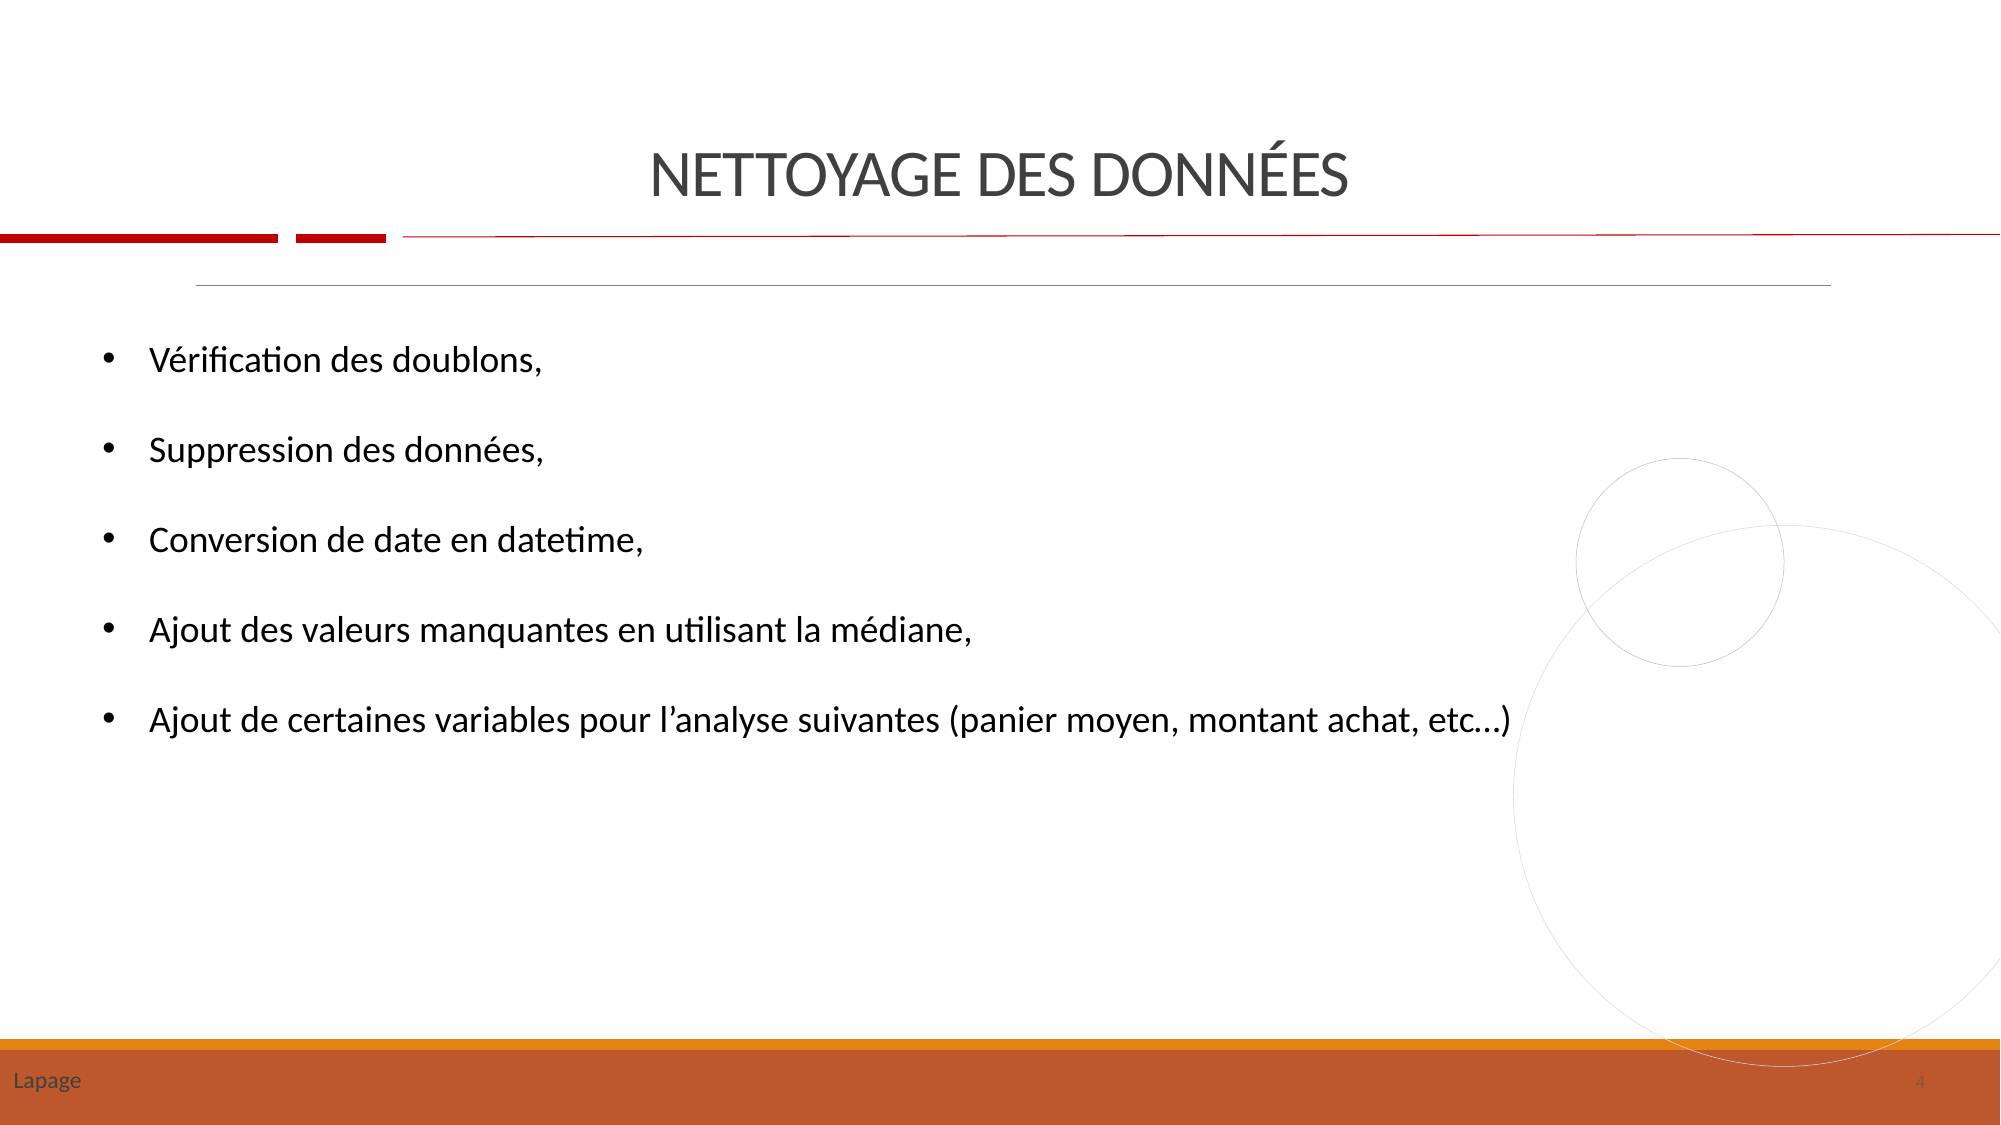

# Nettoyage des données
Vérification des doublons,

Suppression des données,

Conversion de date en datetime,

Ajout des valeurs manquantes en utilisant la médiane,

Ajout de certaines variables pour l’analyse suivantes (panier moyen, montant achat, etc…)

Lapage
4